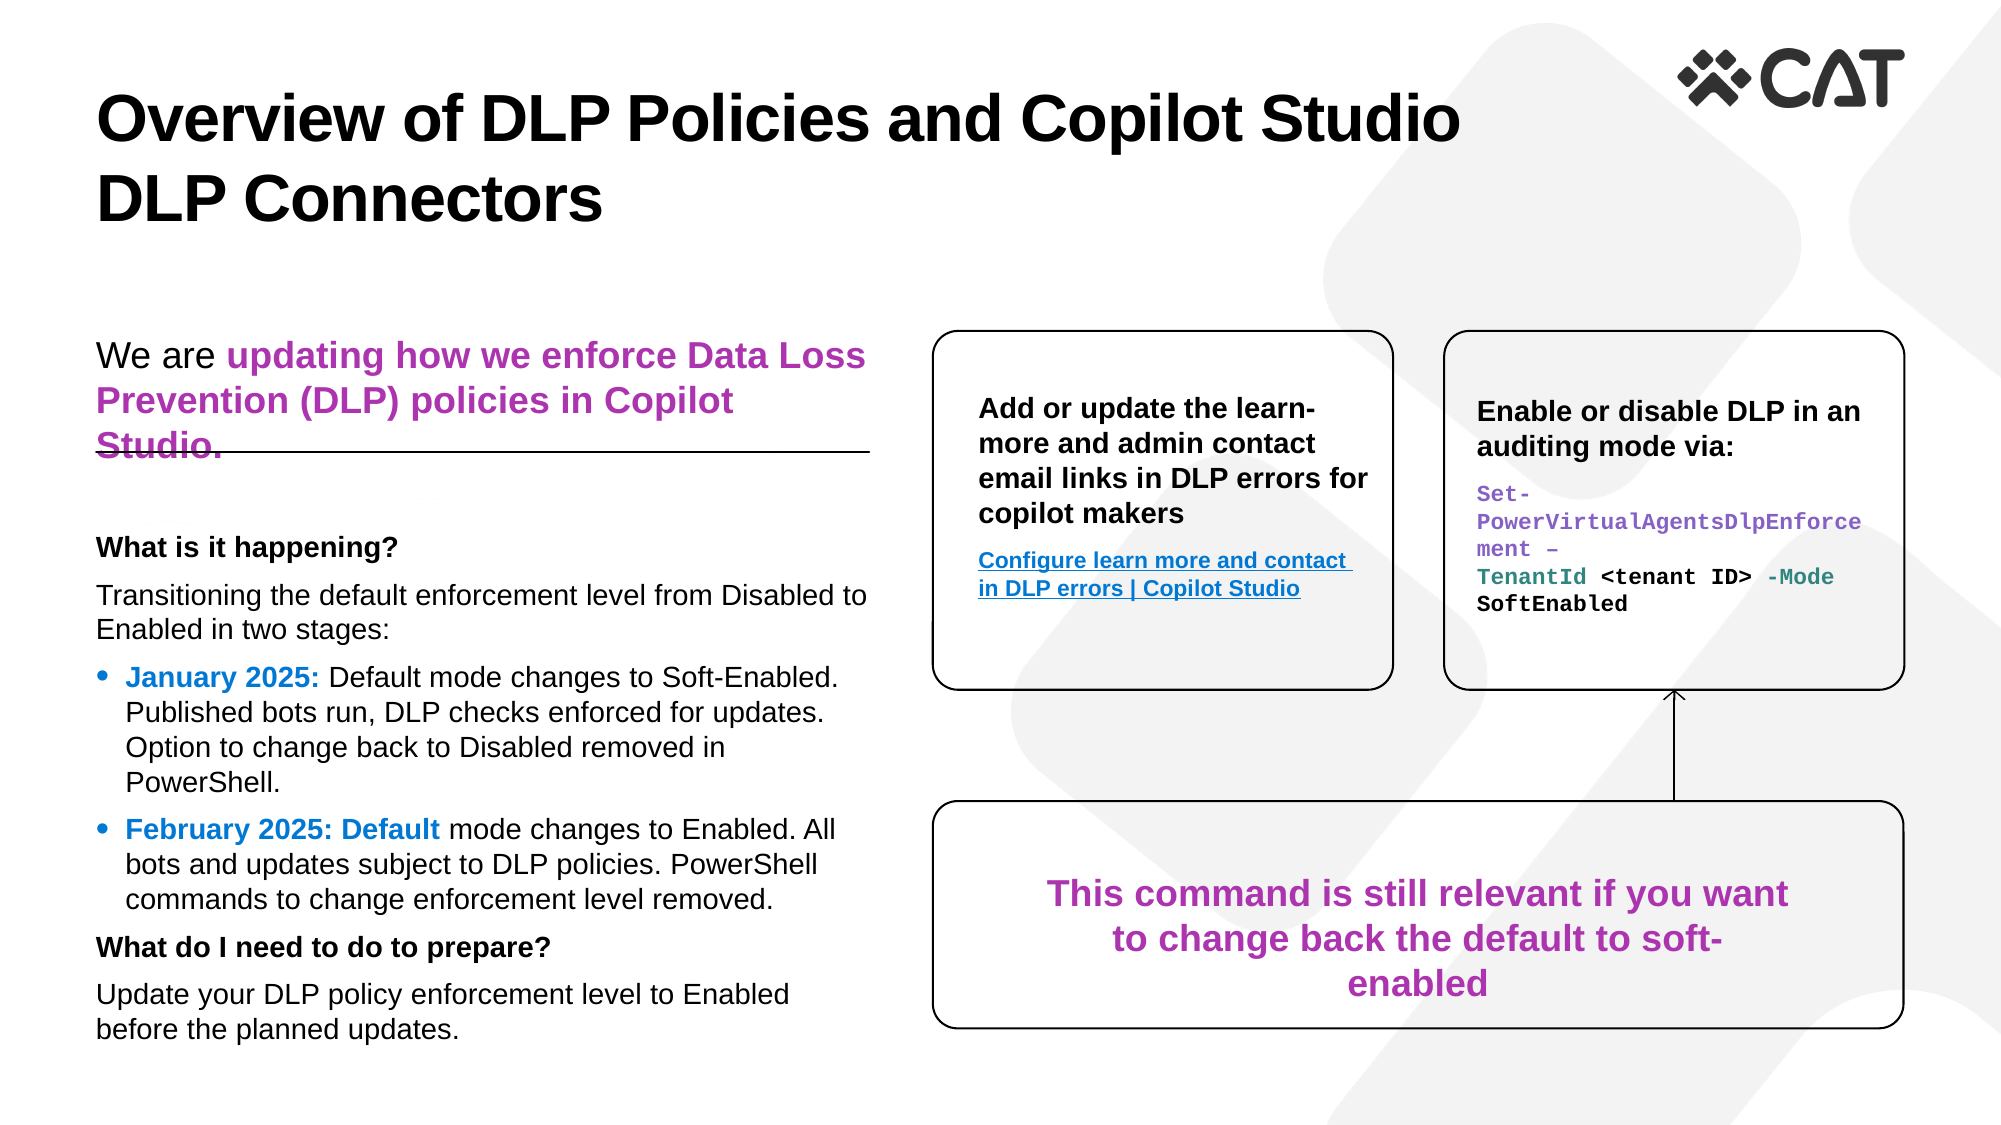

# Overview of DLP Policies and Copilot Studio DLP Connectors 2
We are updating how we enforce Data Loss Prevention (DLP) policies in Copilot Studio.
What is it happening?
Transitioning the default enforcement level from Disabled to Enabled in two stages:
January 2025: Default mode changes to Soft-Enabled. Published bots run, DLP checks enforced for updates. Option to change back to Disabled removed in PowerShell.
February 2025: Default mode changes to Enabled. All bots and updates subject to DLP policies. PowerShell commands to change enforcement level removed.
What do I need to do to prepare?
Update your DLP policy enforcement level to Enabled before the planned updates.

Add or update the learn-more and admin contact email links in DLP errors for copilot makers
Configure learn more and contact
in DLP errors | Copilot Studio
Enable or disable DLP in an auditing mode via:
Set-
PowerVirtualAgentsDlpEnforcement –
TenantId <tenant ID> -Mode
SoftEnabled

This command is still relevant if you want to change back the default to soft-enabled